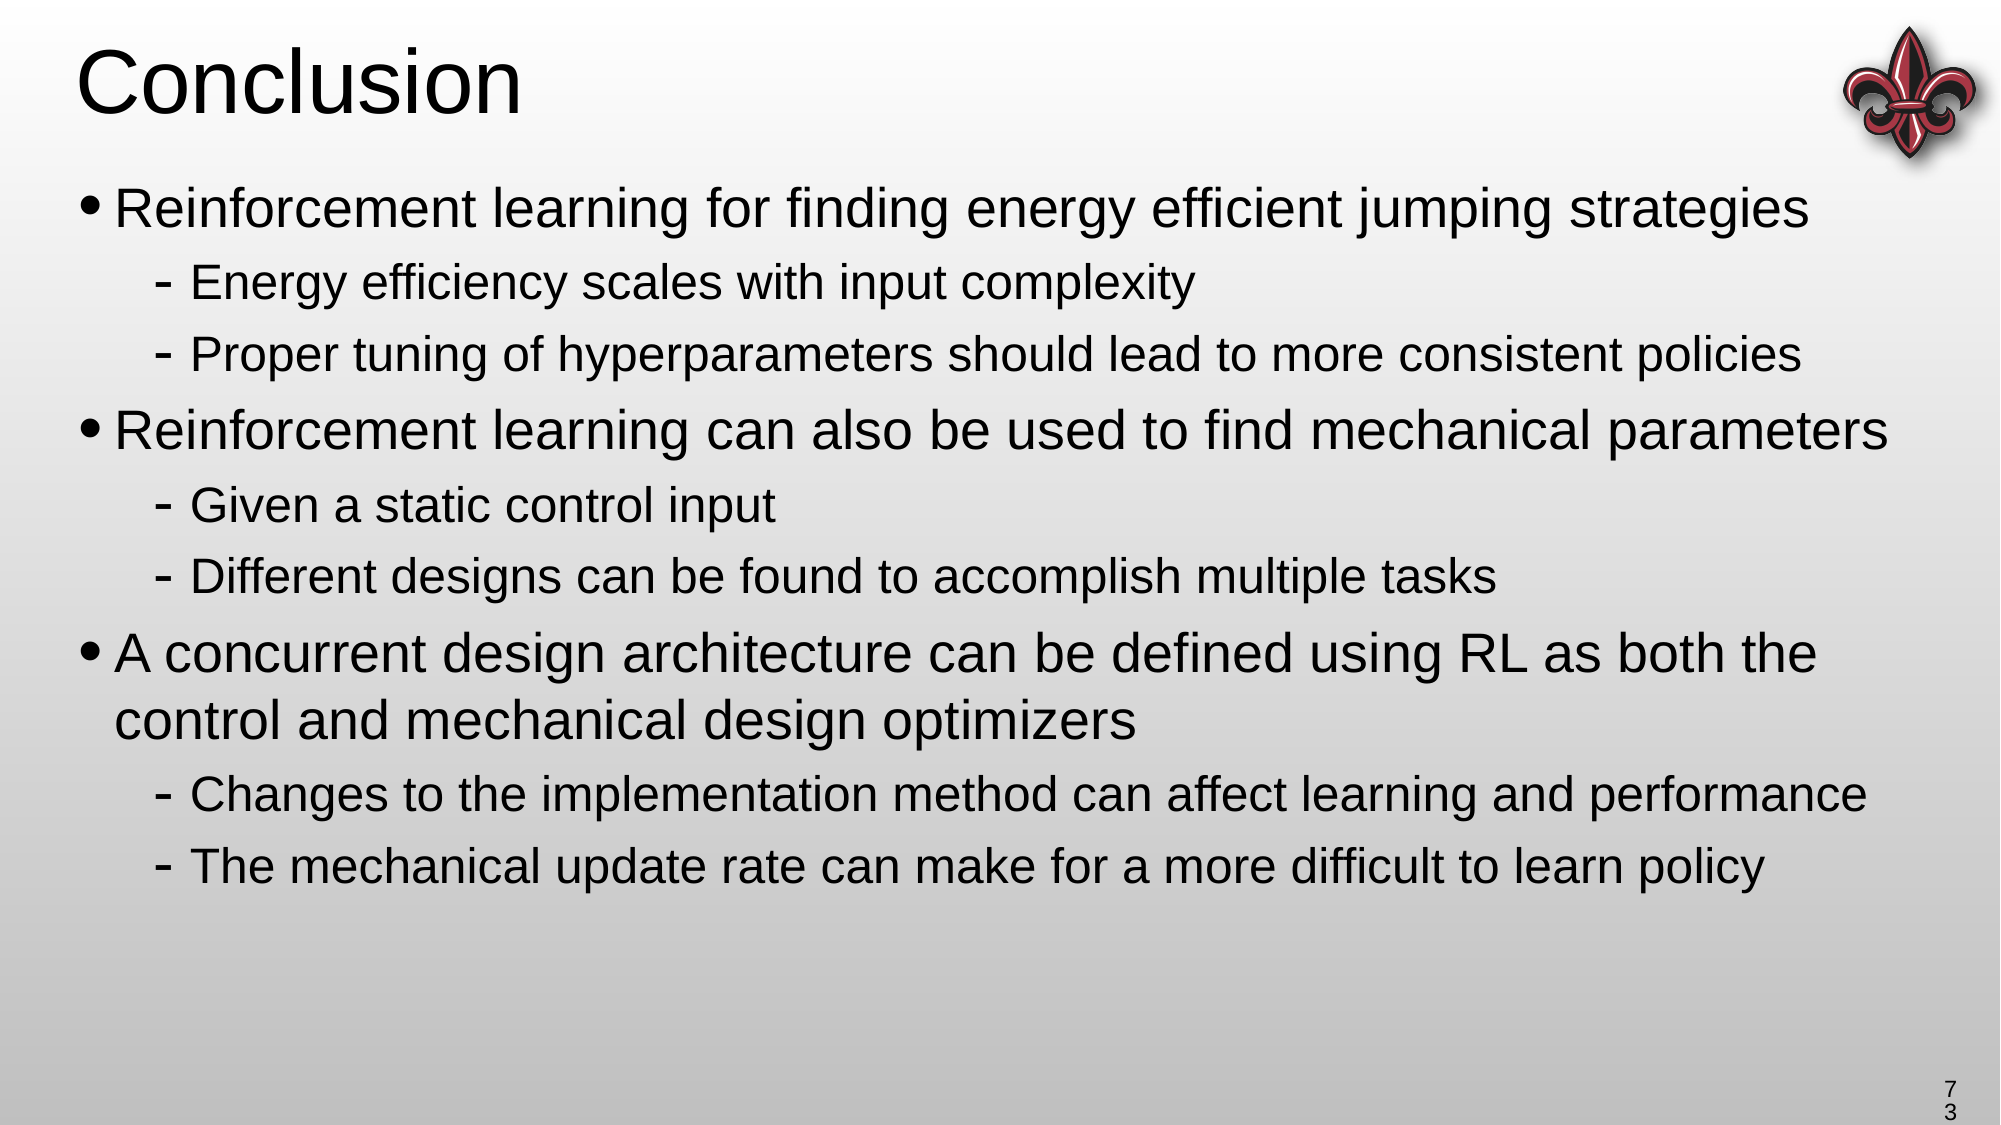

# Conclusion
Reinforcement learning for finding energy efficient jumping strategies
Energy efficiency scales with input complexity
Proper tuning of hyperparameters should lead to more consistent policies
Reinforcement learning can also be used to find mechanical parameters
Given a static control input
Different designs can be found to accomplish multiple tasks
A concurrent design architecture can be defined using RL as both the control and mechanical design optimizers
Changes to the implementation method can affect learning and performance
The mechanical update rate can make for a more difficult to learn policy

73